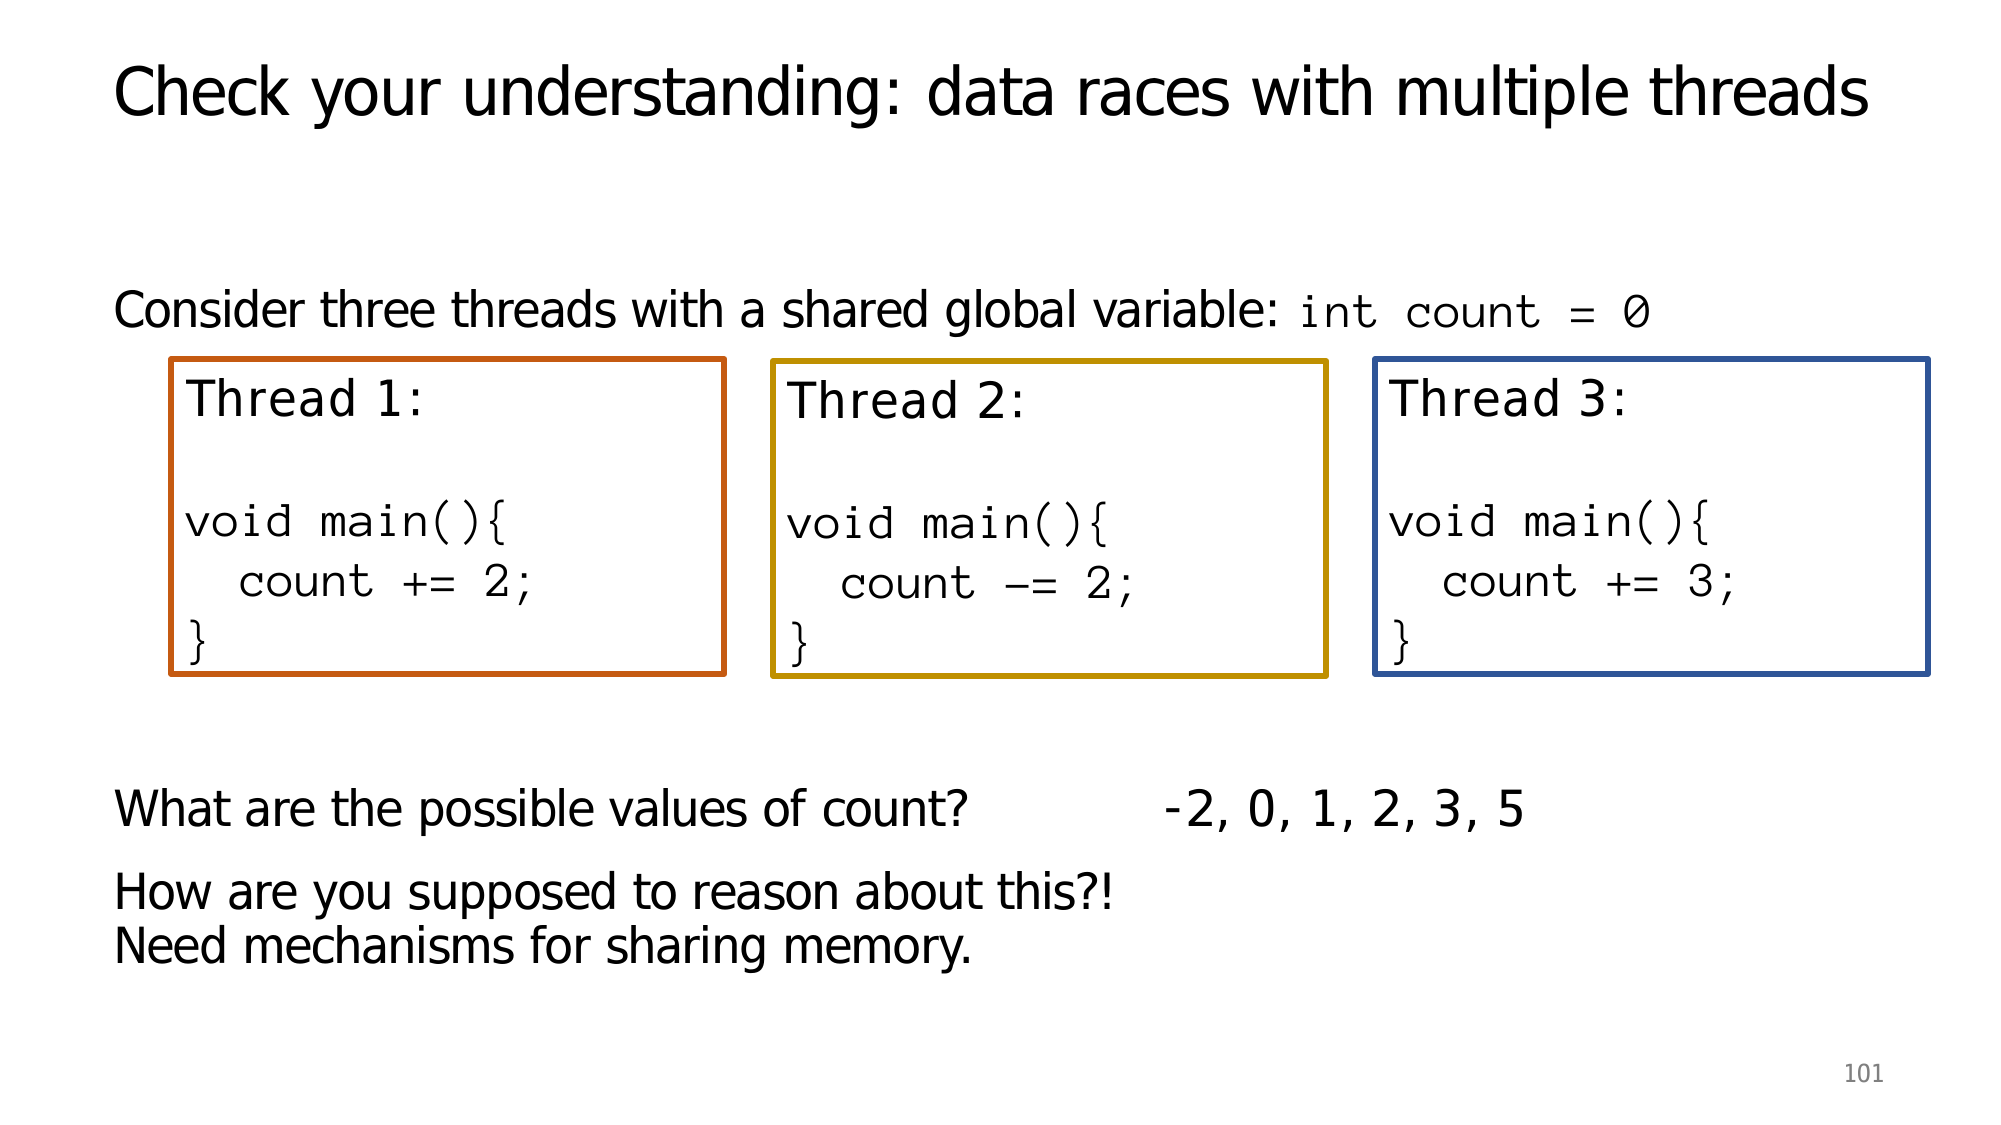

# Check your understanding: data races with multiple threads

Consider three threads with a shared global variable: int count = 0

What are the possible values of count?		-2, 0, 1, 2, 3, 5
How are you supposed to reason about this?!
Need mechanisms for sharing memory.
Thread 1:

void main(){
  count += 2;
}
Thread 3:

void main(){
  count += 3;
}
Thread 2:

void main(){
  count -= 2;
}
101